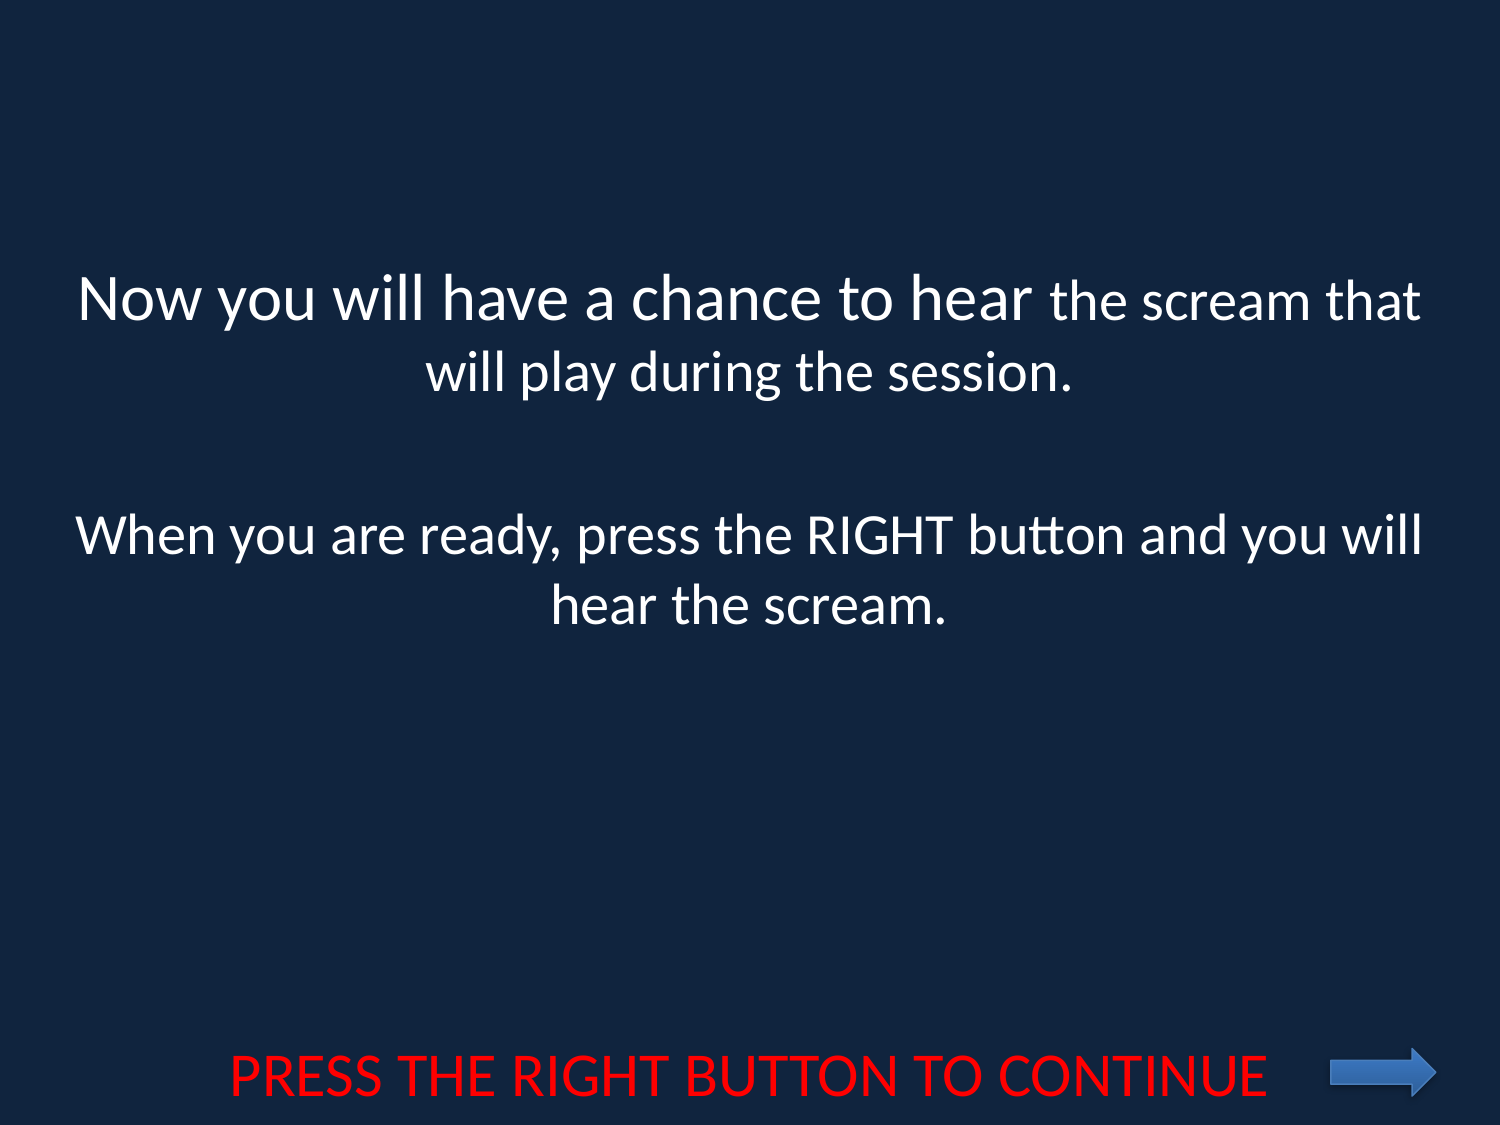

Now you will have a chance to hear the scream that will play during the session.

When you are ready, press the RIGHT button and you will hear the scream.
PRESS THE RIGHT BUTTON TO CONTINUE